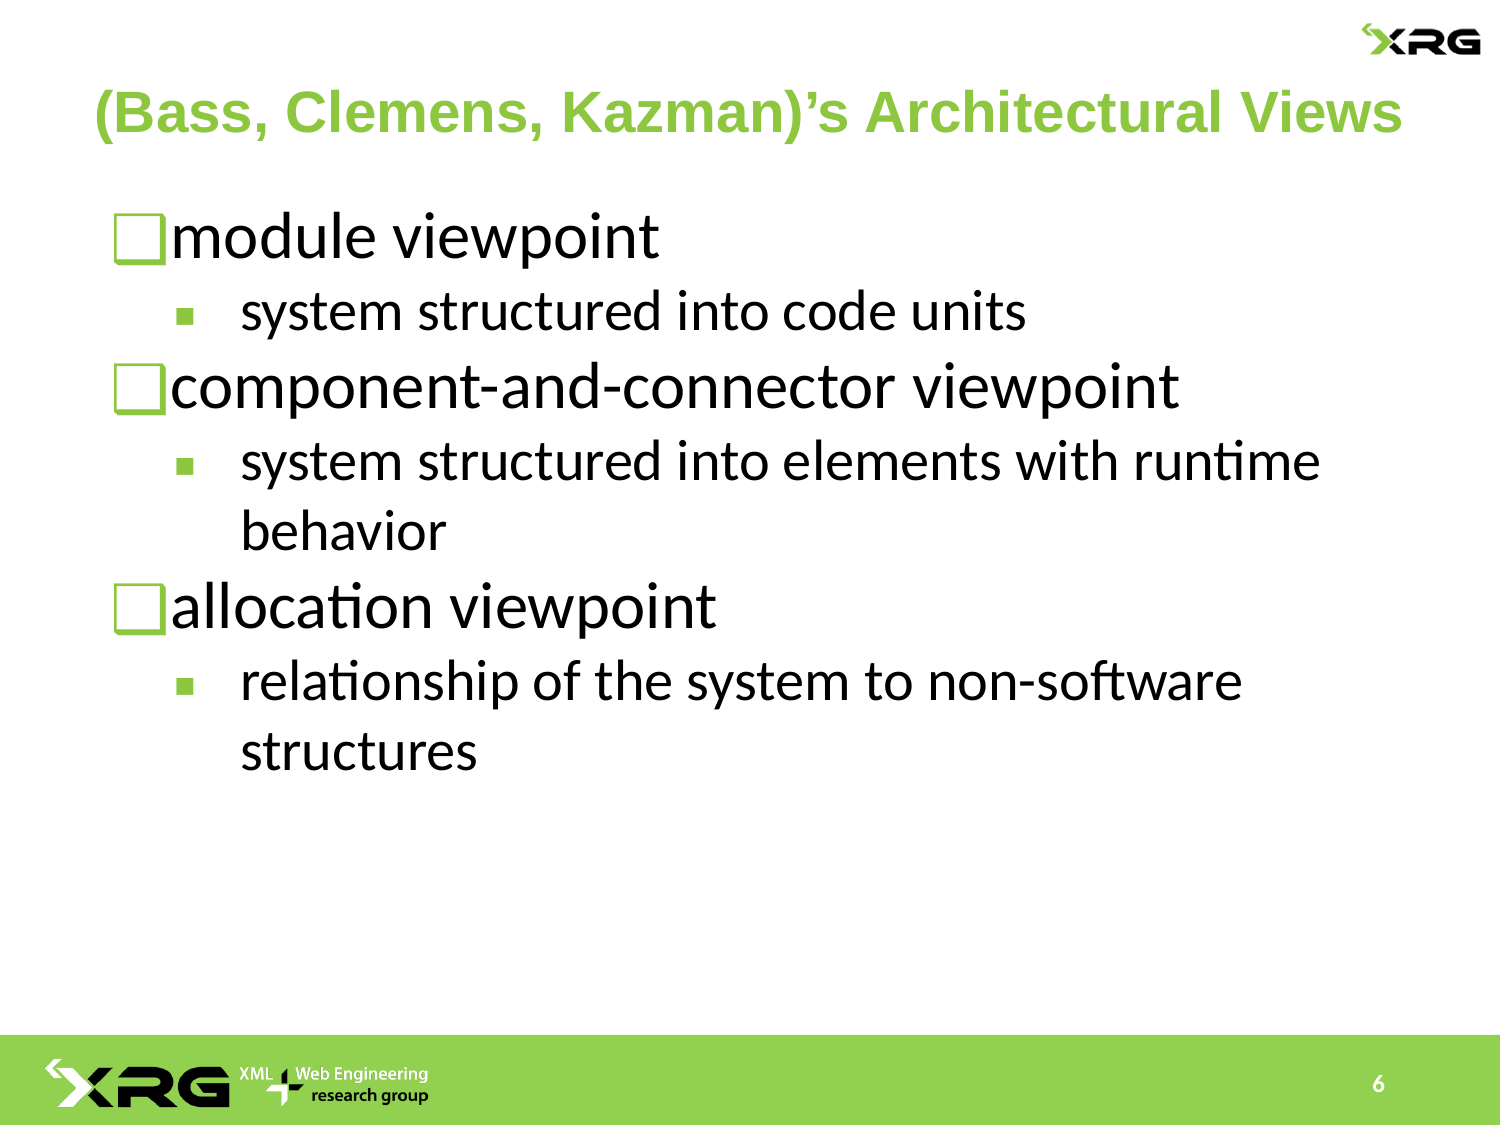

# (Bass, Clemens, Kazman)’s Architectural Views
module viewpoint
system structured into code units
component-and-connector viewpoint
system structured into elements with runtime behavior
allocation viewpoint
relationship of the system to non-software structures
6